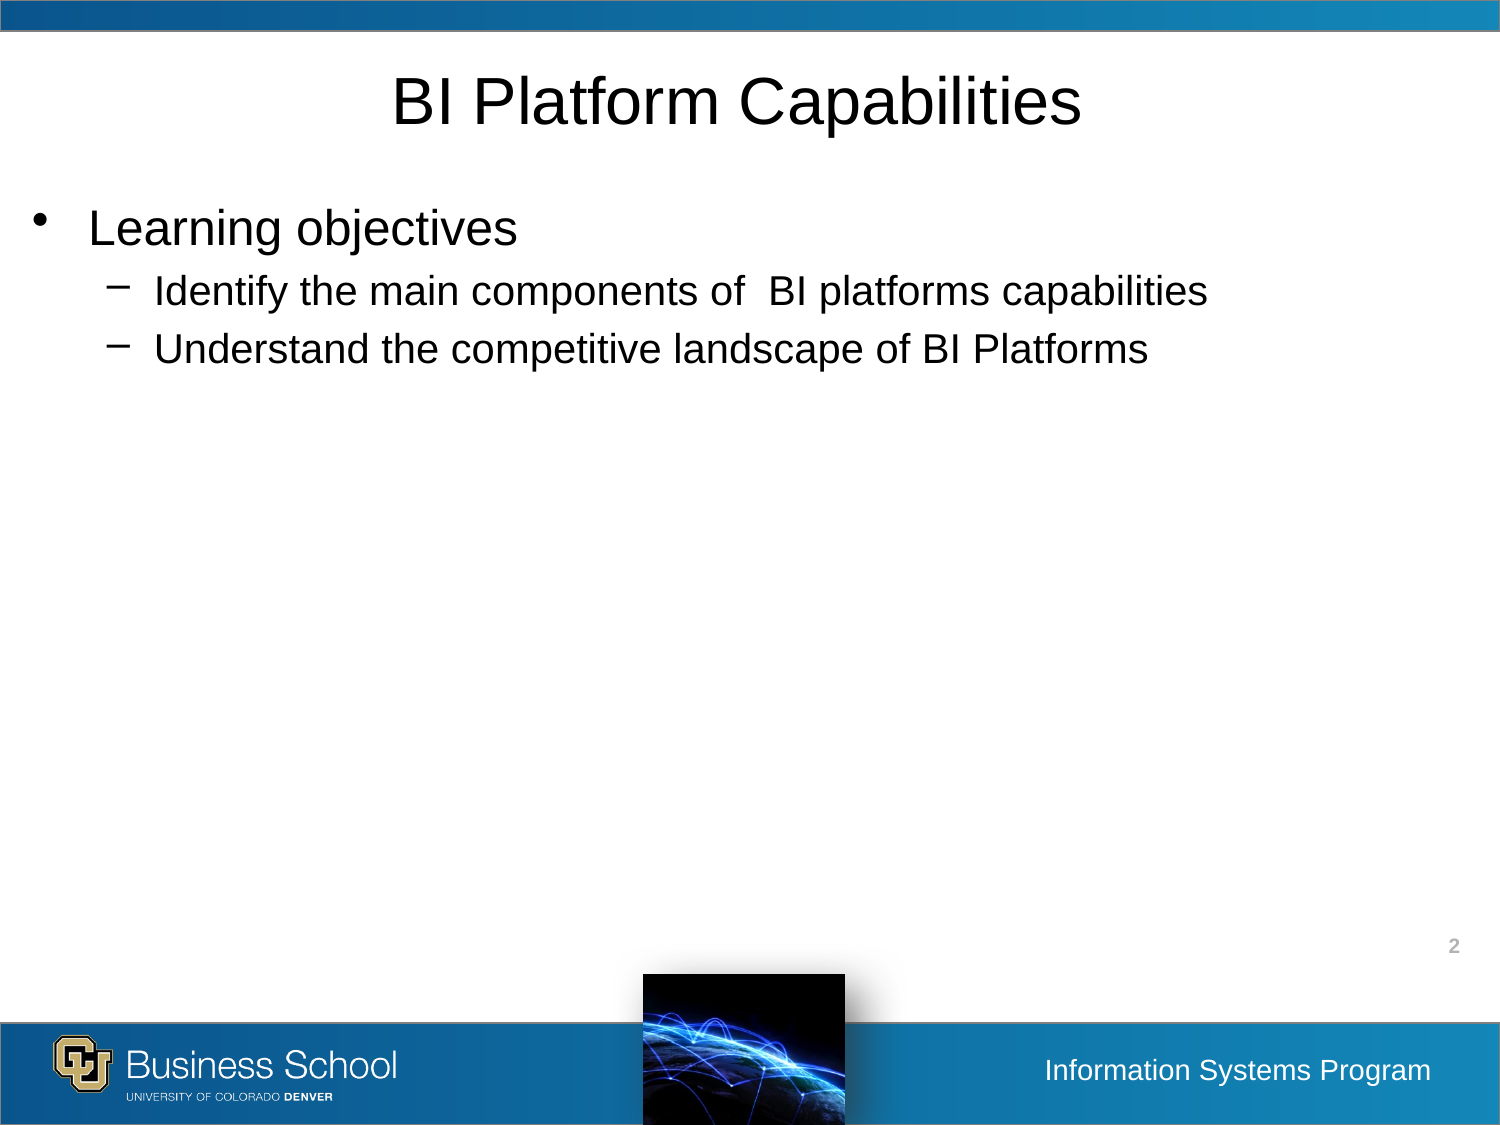

# BI Platform Capabilities
Learning objectives
Identify the main components of  BI platforms capabilities
Understand the competitive landscape of BI Platforms